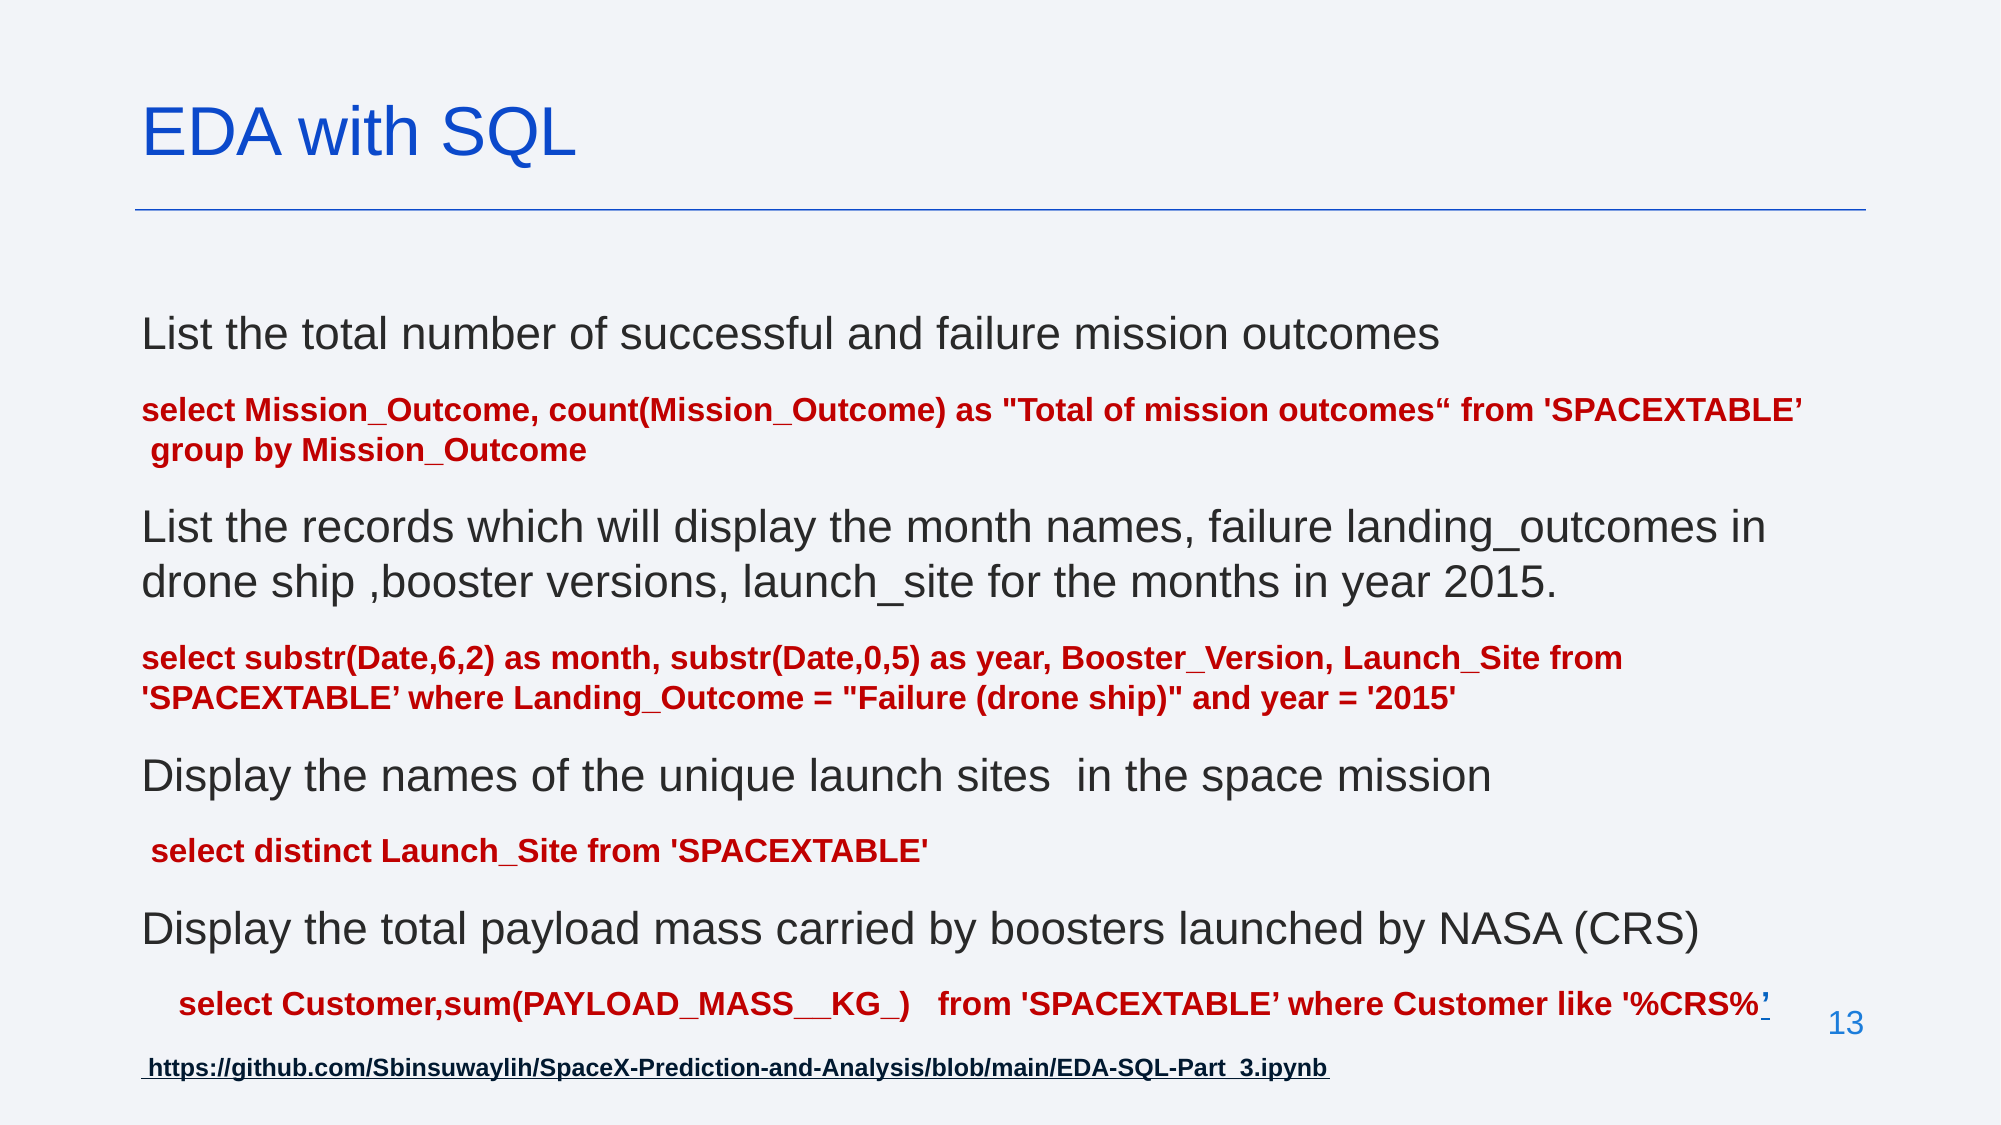

EDA with SQL
List the total number of successful and failure mission outcomes
select Mission_Outcome, count(Mission_Outcome) as "Total of mission outcomes“ from 'SPACEXTABLE’  group by Mission_Outcome
List the records which will display the month names, failure landing_outcomes in drone ship ,booster versions, launch_site for the months in year 2015.
select substr(Date,6,2) as month, substr(Date,0,5) as year, Booster_Version, Launch_Site from 'SPACEXTABLE’ where Landing_Outcome = "Failure (drone ship)" and year = '2015'
Display the names of the unique launch sites  in the space mission
 select distinct Launch_Site from 'SPACEXTABLE'
Display the total payload mass carried by boosters launched by NASA (CRS)
    select Customer,sum(PAYLOAD_MASS__KG_)   from 'SPACEXTABLE’ where Customer like '%CRS%’
 https://github.com/Sbinsuwaylih/SpaceX-Prediction-and-Analysis/blob/main/EDA-SQL-Part_3.ipynb

13